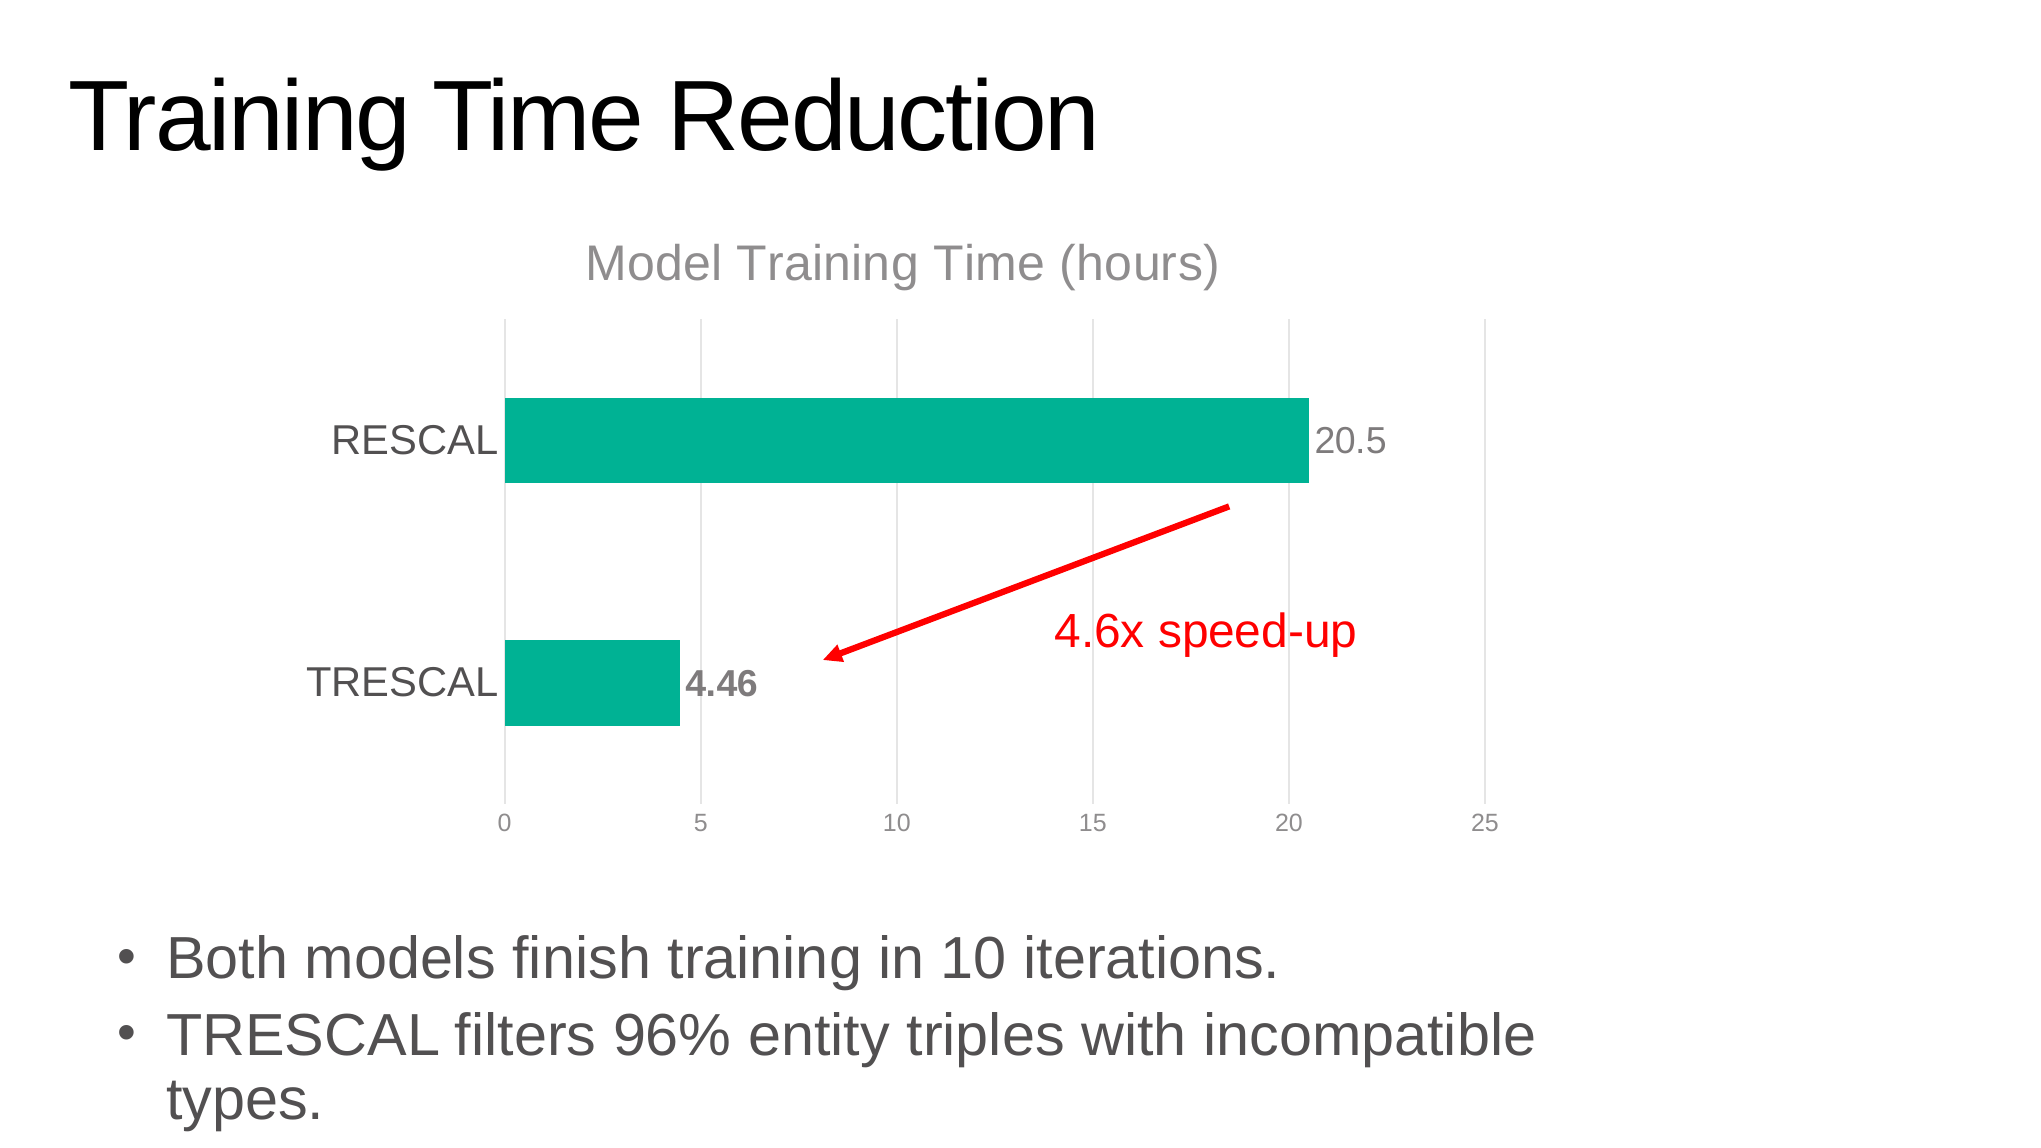

# Training Time Reduction

### Chart: Model Training Time (hours)

| Category | Series 1 |
|---|---|
| TRESCAL | 4.46 |
| RESCAL | 20.5 |
4.6x speed-up
Both models finish training in 10 iterations.
TRESCAL filters 96% entity triples with incompatible types.